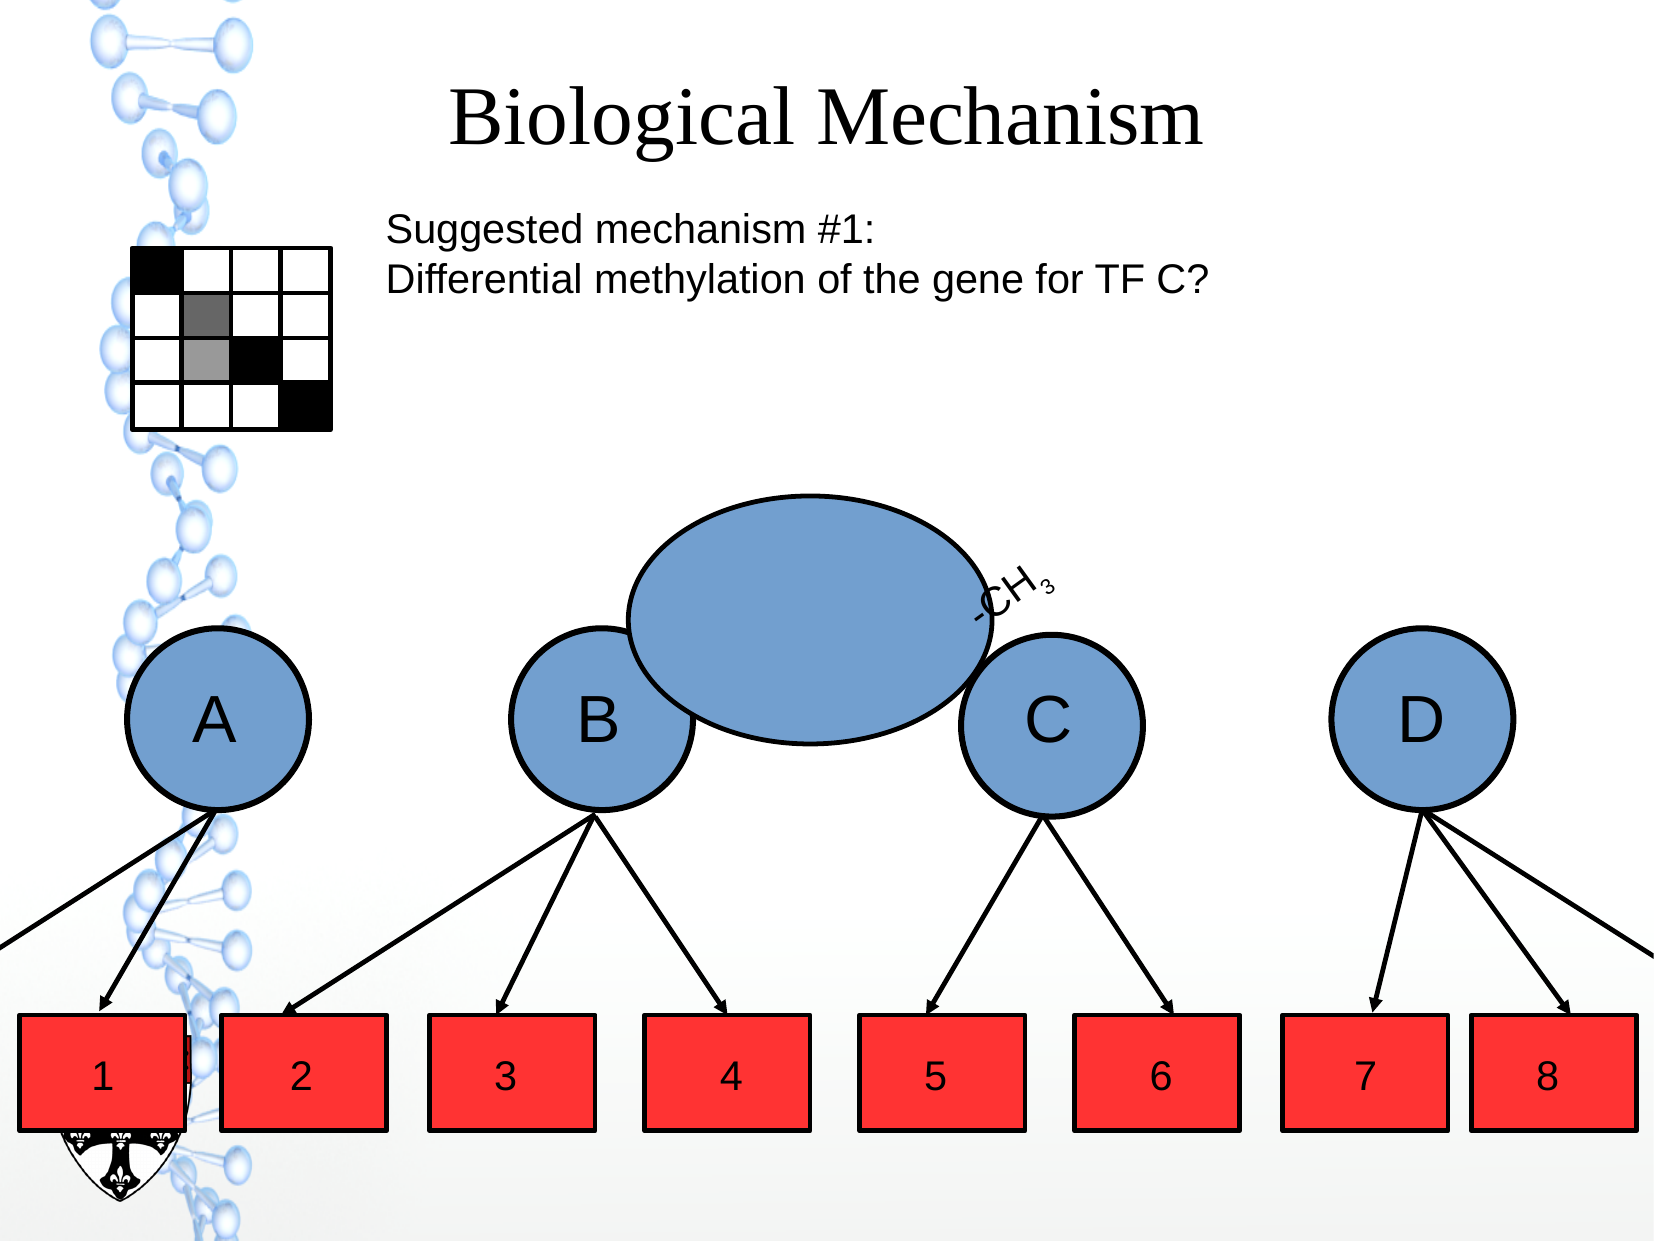

Biological Mechanism
Suggested mechanism #1:
Differential methylation of the gene for TF C?

   -CH3

A
B
C
D

1
2
3
4
5
6
7
8